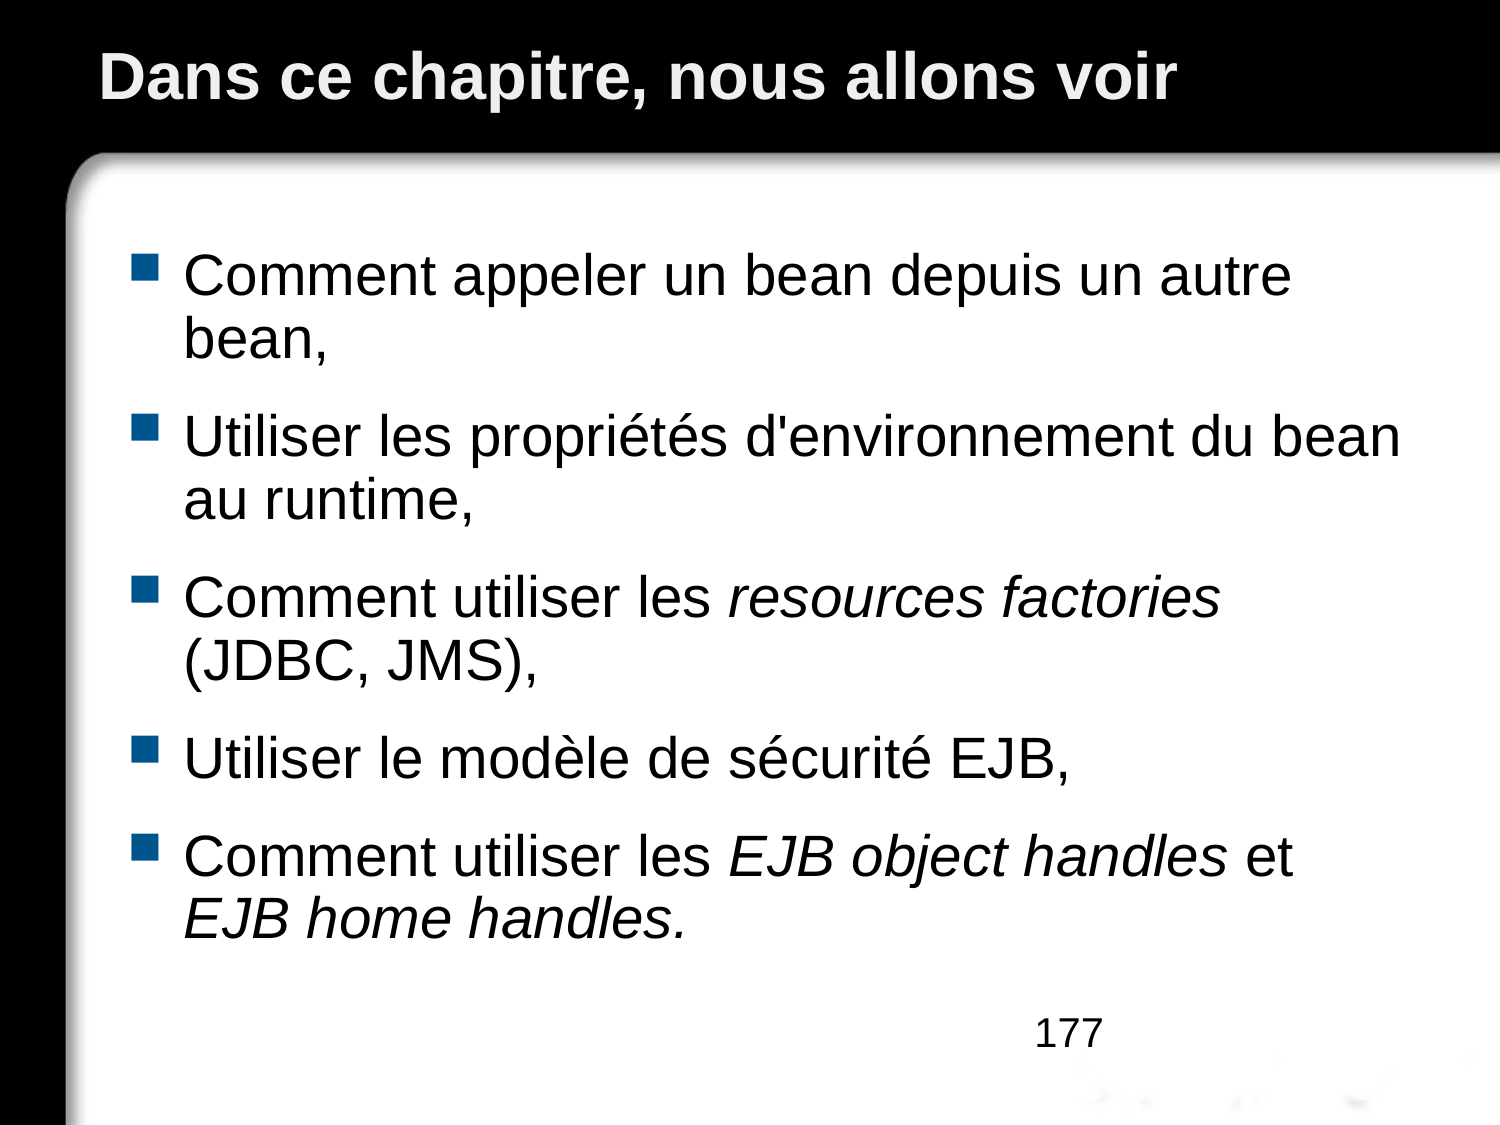

# Dans ce chapitre, nous allons voir
Comment appeler un bean depuis un autre bean,
Utiliser les propriétés d'environnement du bean au runtime,
Comment utiliser les resources factories (JDBC, JMS),
Utiliser le modèle de sécurité EJB,
Comment utiliser les EJB object handles et EJB home handles.